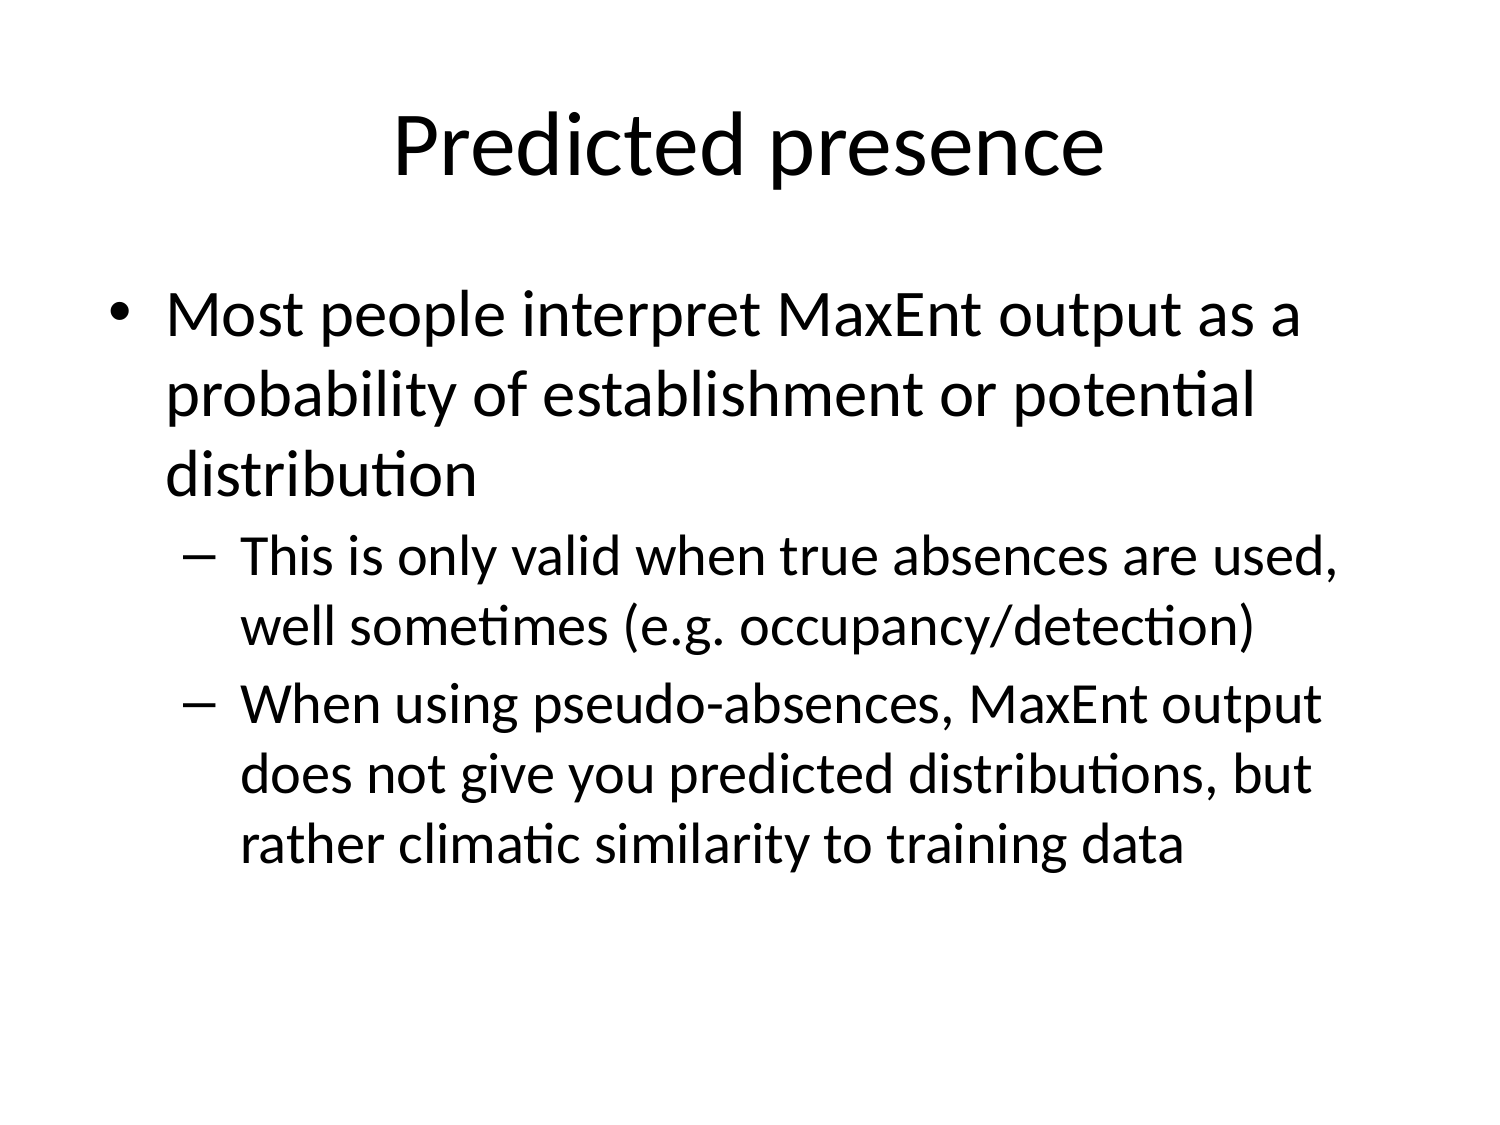

# Predicted presence
Most people interpret MaxEnt output as a probability of establishment or potential distribution
This is only valid when true absences are used, well sometimes (e.g. occupancy/detection)
When using pseudo-absences, MaxEnt output does not give you predicted distributions, but rather climatic similarity to training data